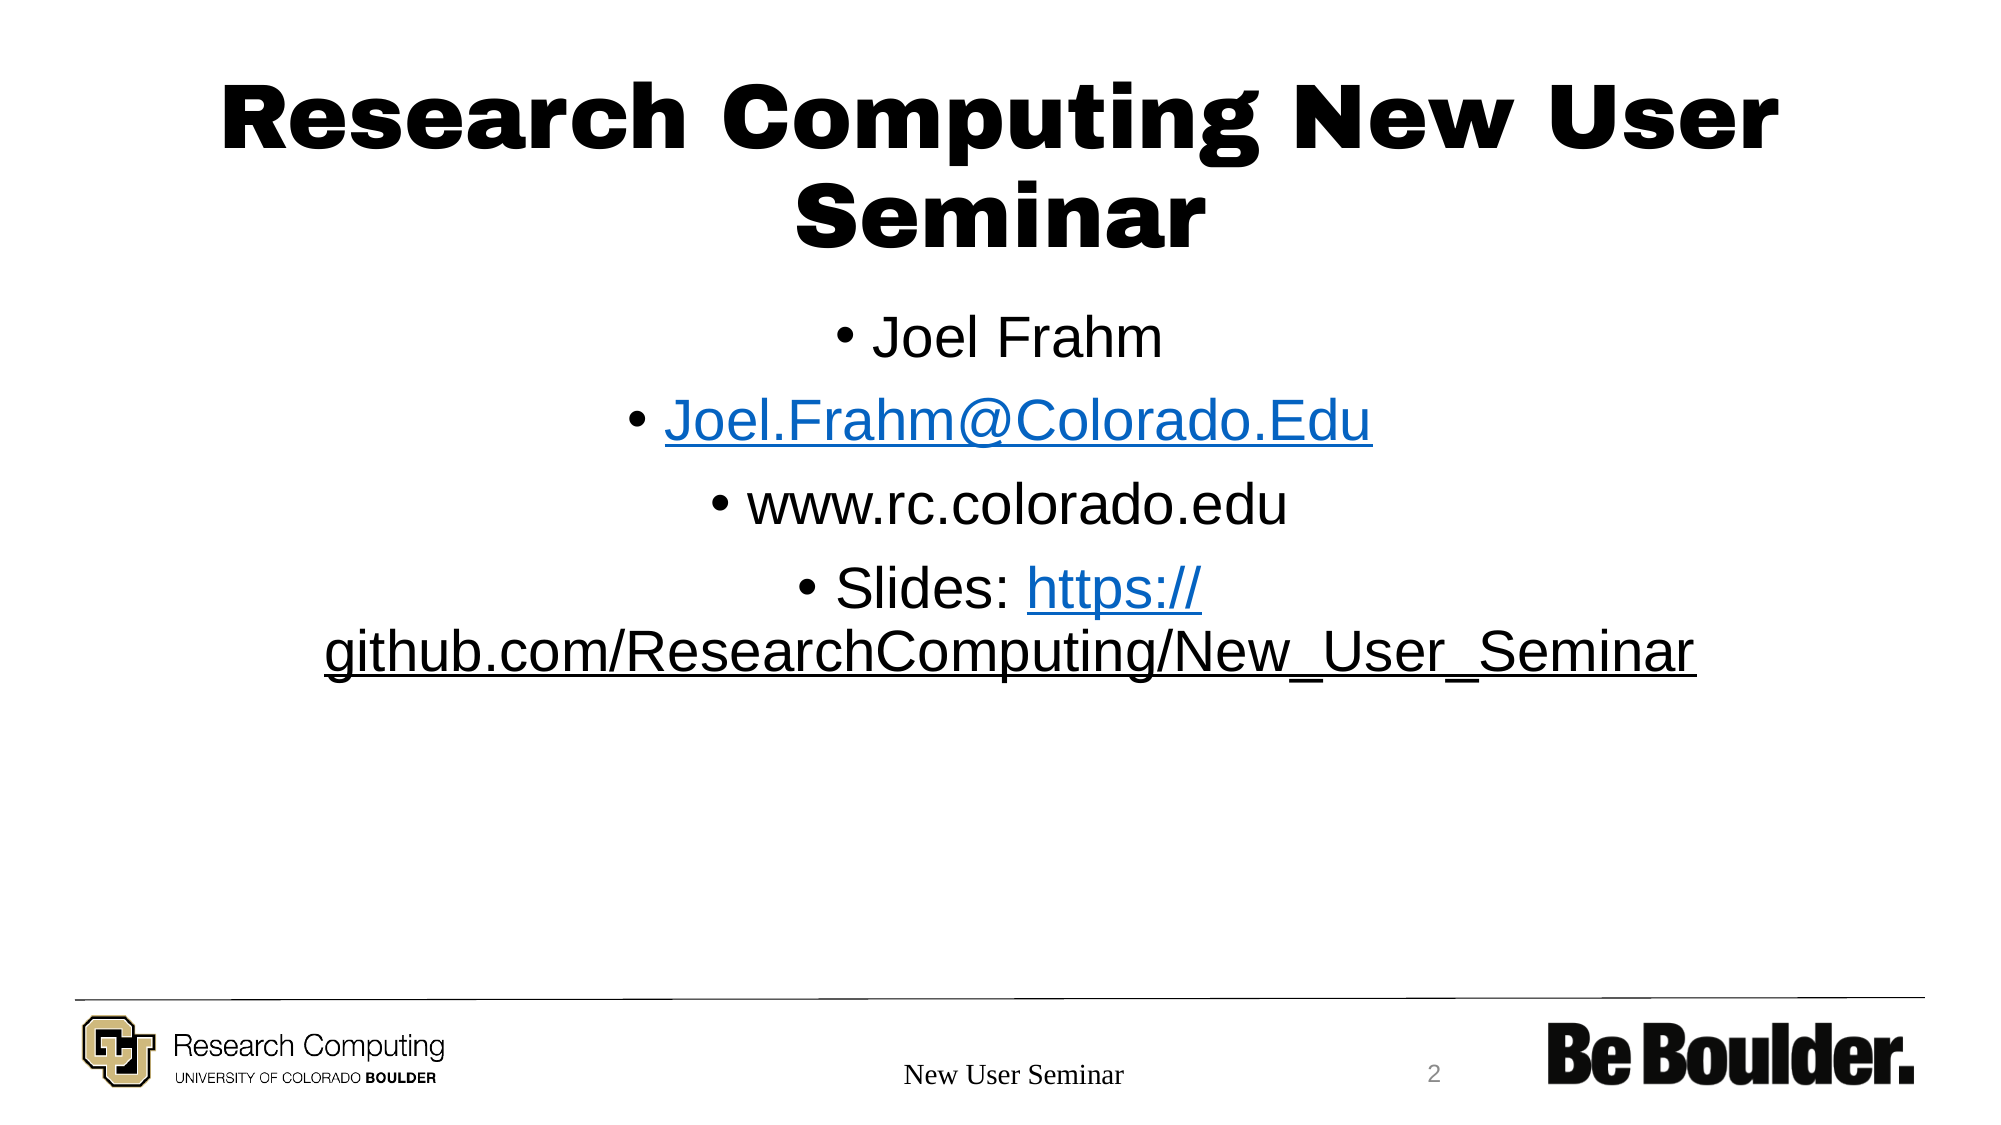

# Research Computing New User Seminar
Joel Frahm
Joel.Frahm@Colorado.Edu
www.rc.colorado.edu
Slides: https://github.com/ResearchComputing/New_User_Seminar

New User Seminar
2